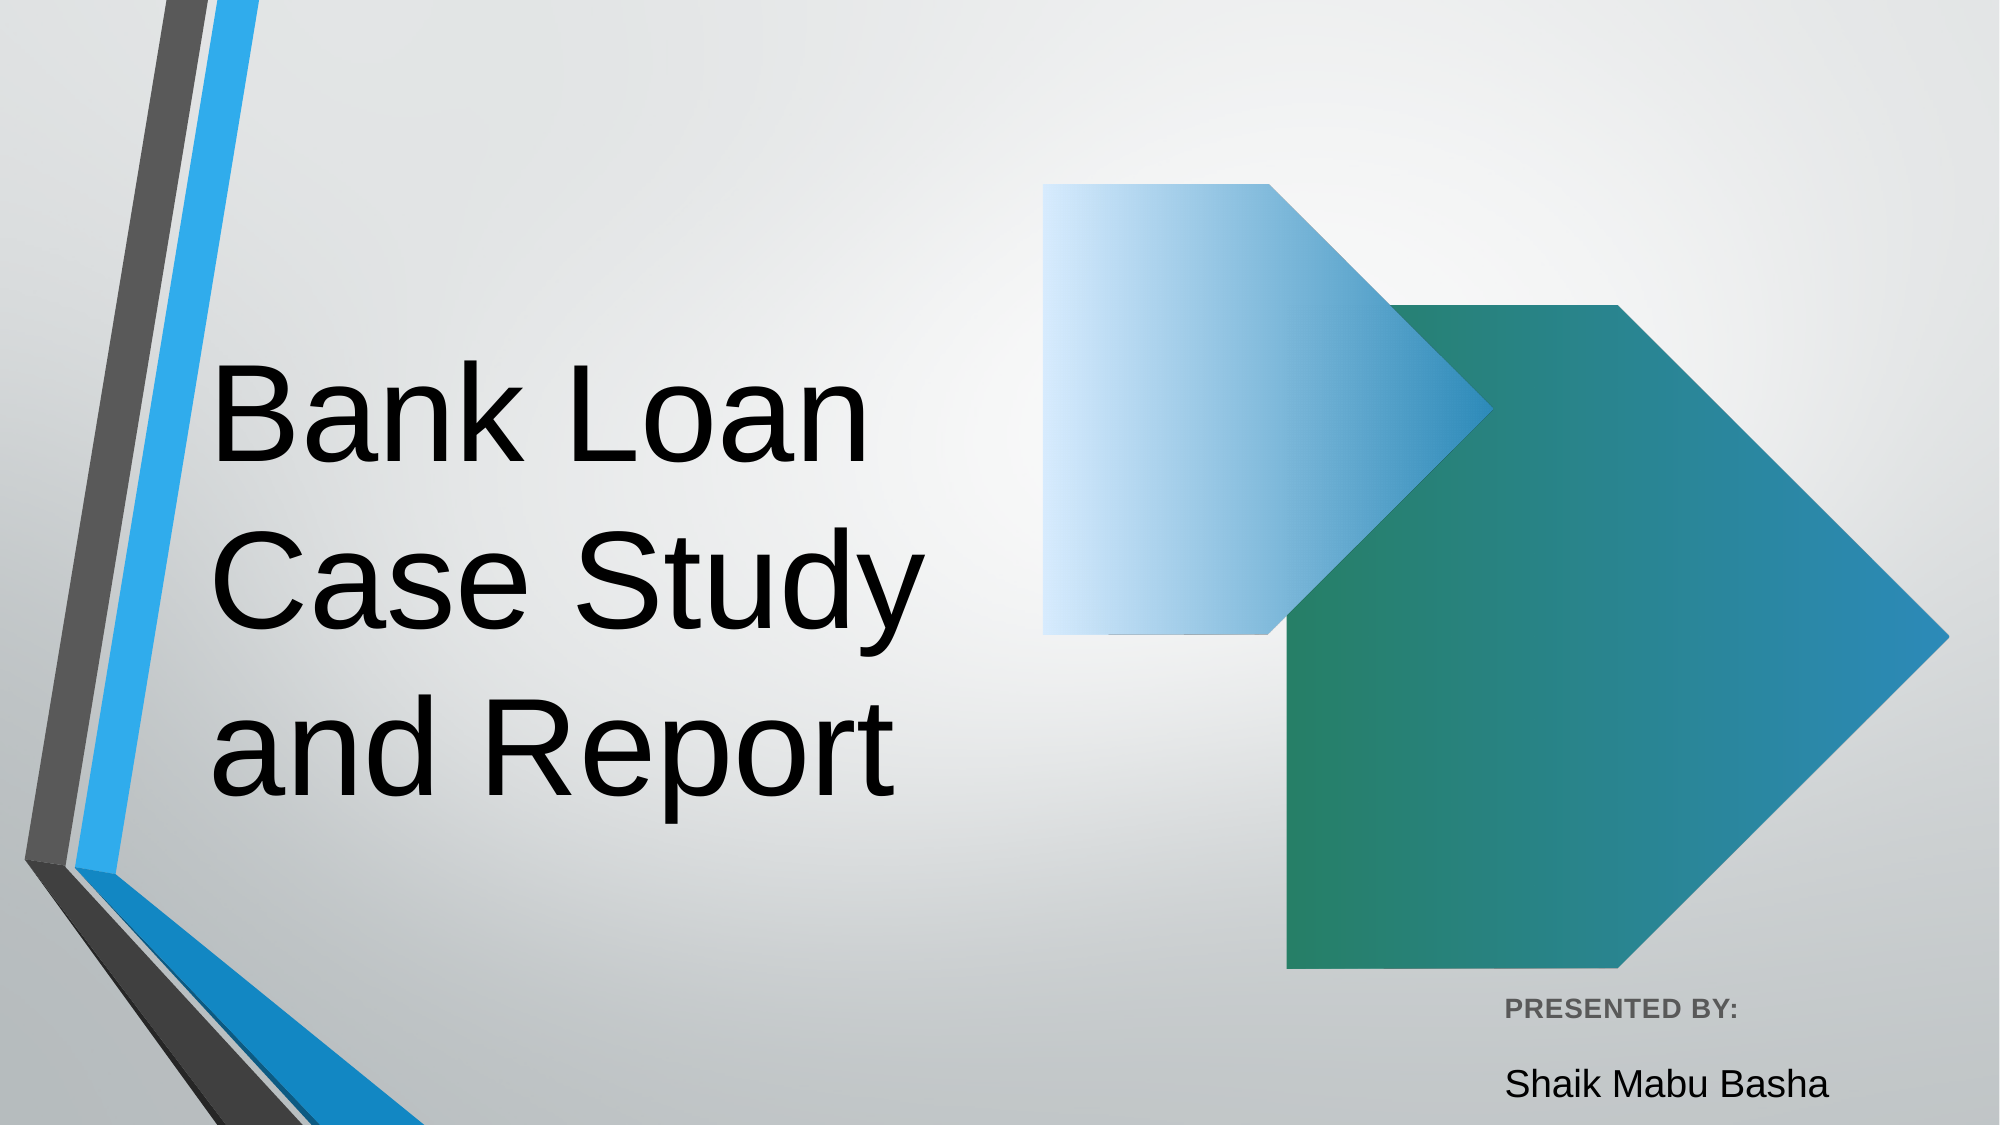

Bank Loan Case Study and Report
PRESENTED BY:
Shaik Mabu Basha